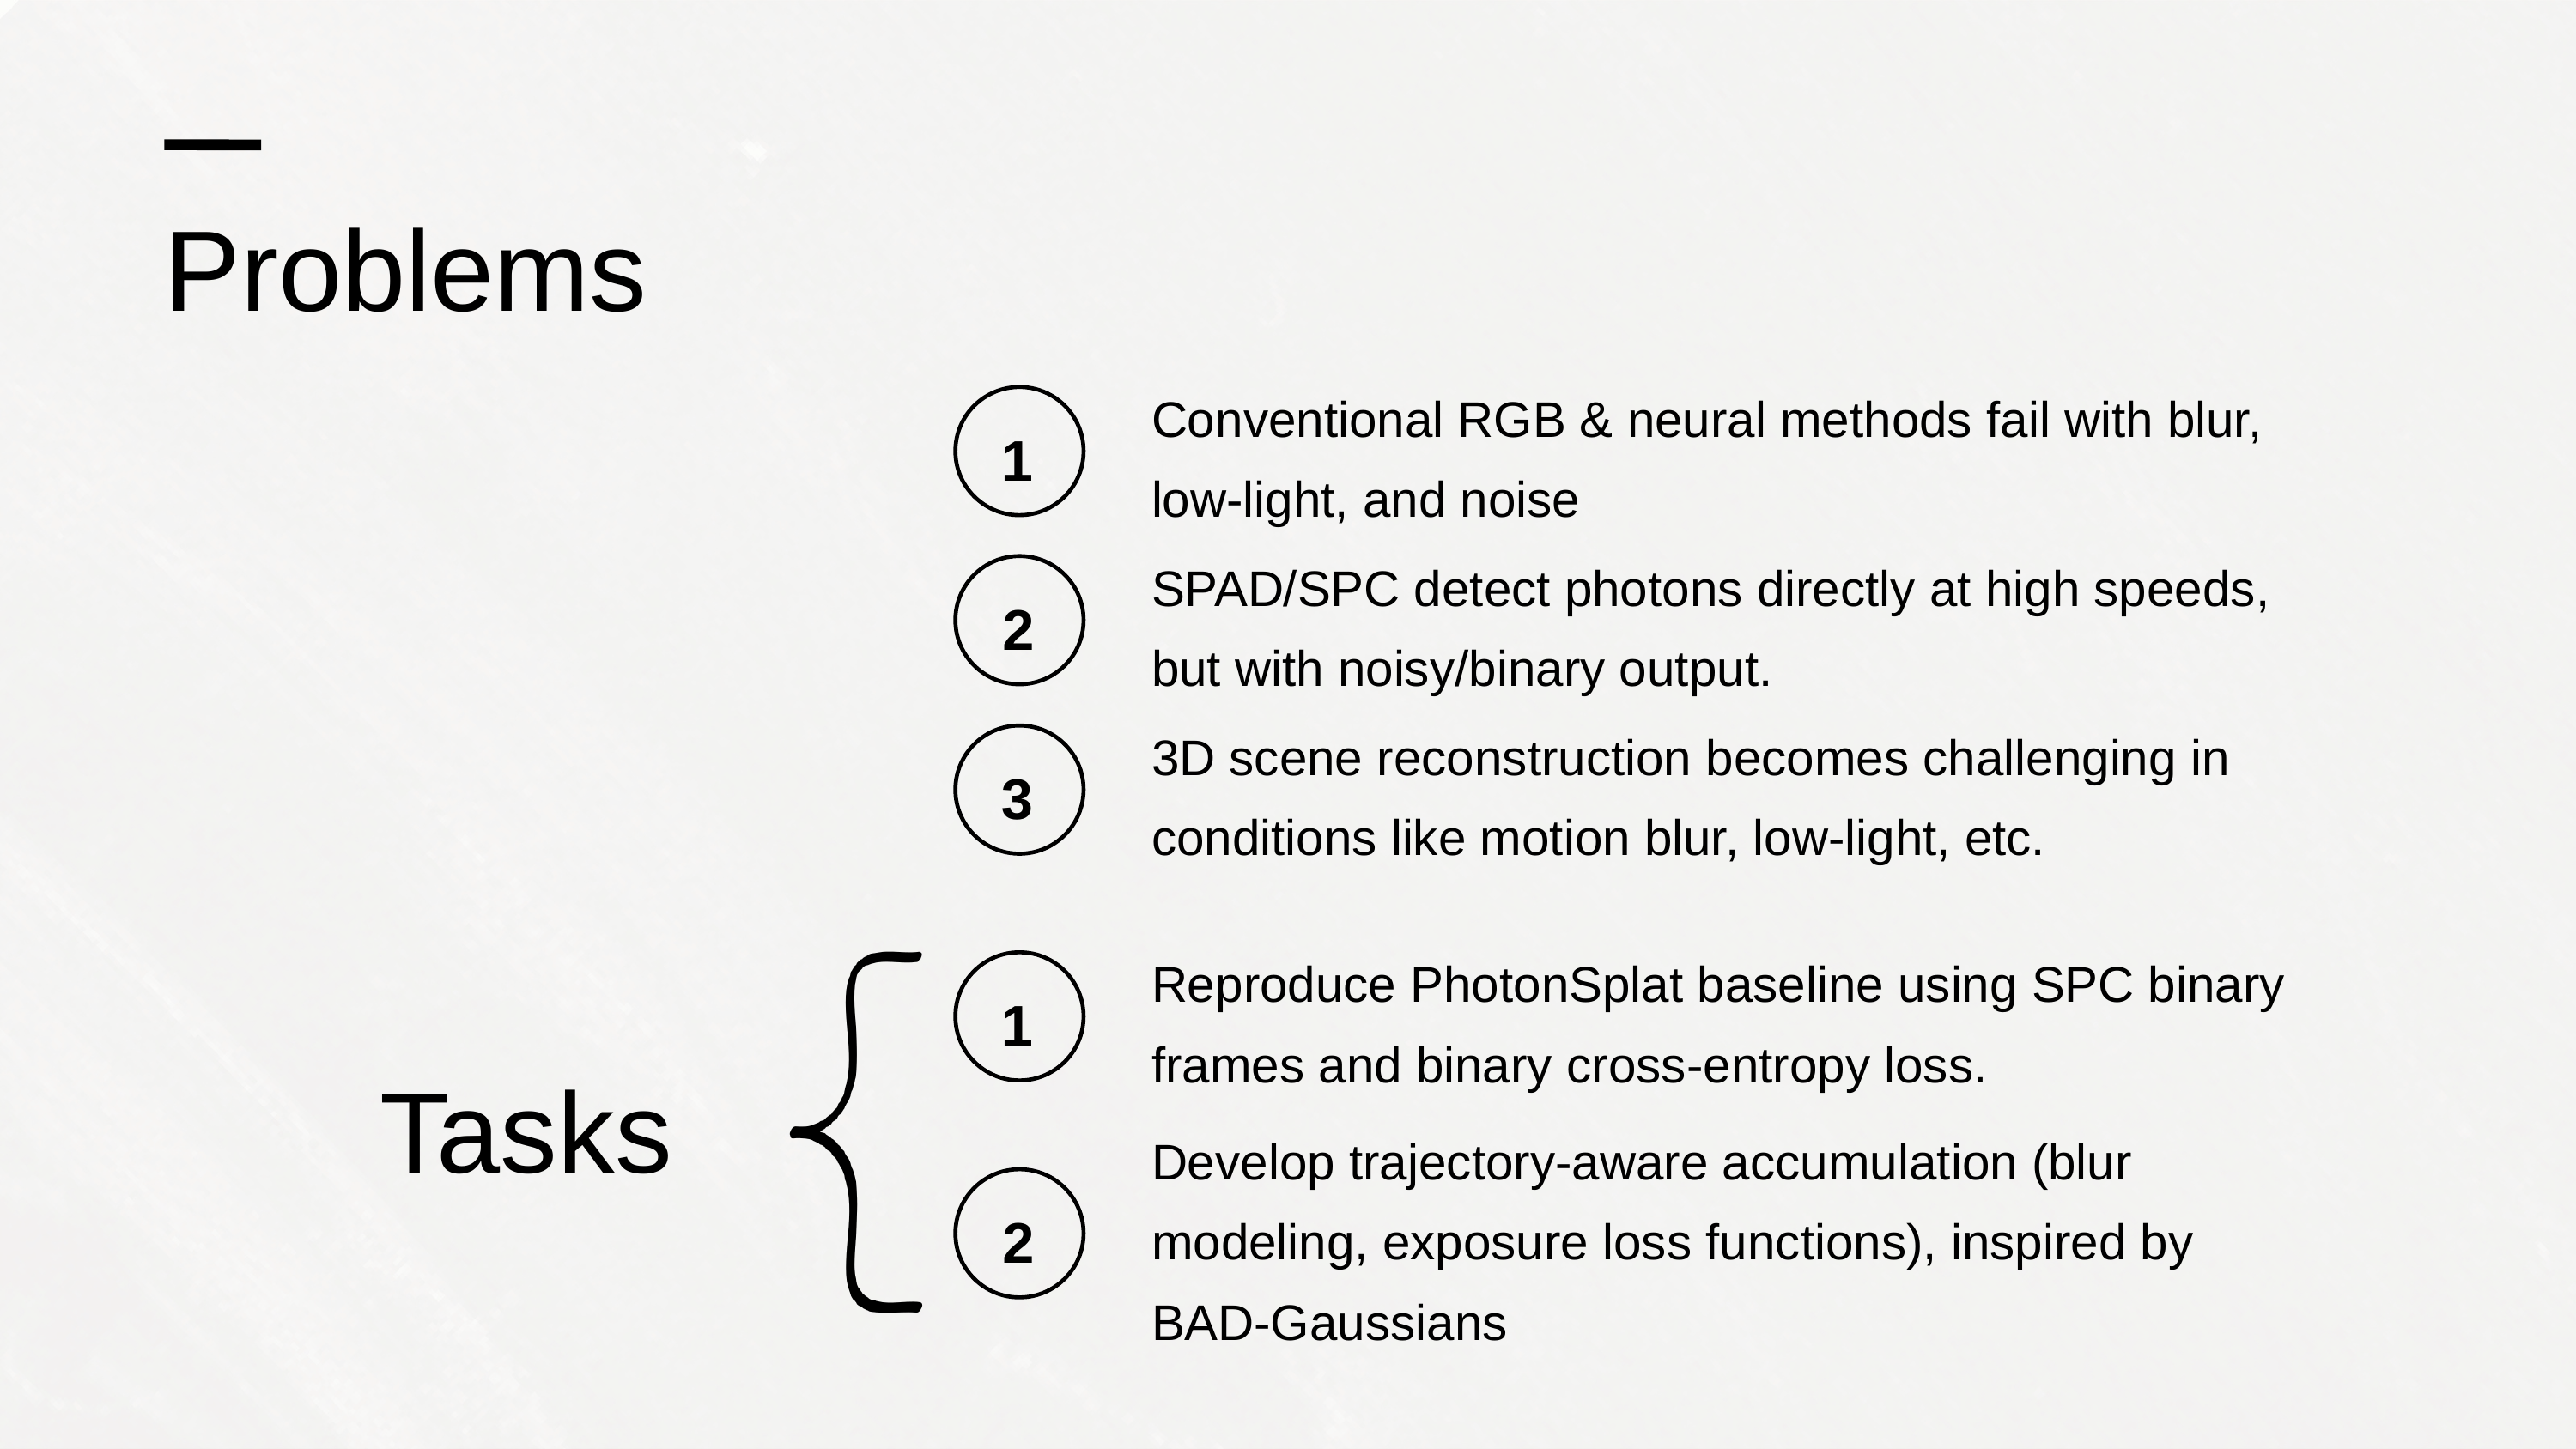

Problems
Conventional RGB & neural methods fail with blur, low-light, and noise

1
SPAD/SPC detect photons directly at high speeds, but with noisy/binary output.

2
3D scene reconstruction becomes challenging in conditions like motion blur, low-light, etc.

3
Reproduce PhotonSplat baseline using SPC binary frames and binary cross-entropy loss.

1
Tasks
Develop trajectory-aware accumulation (blur modeling, exposure loss functions), inspired by BAD-Gaussians

2